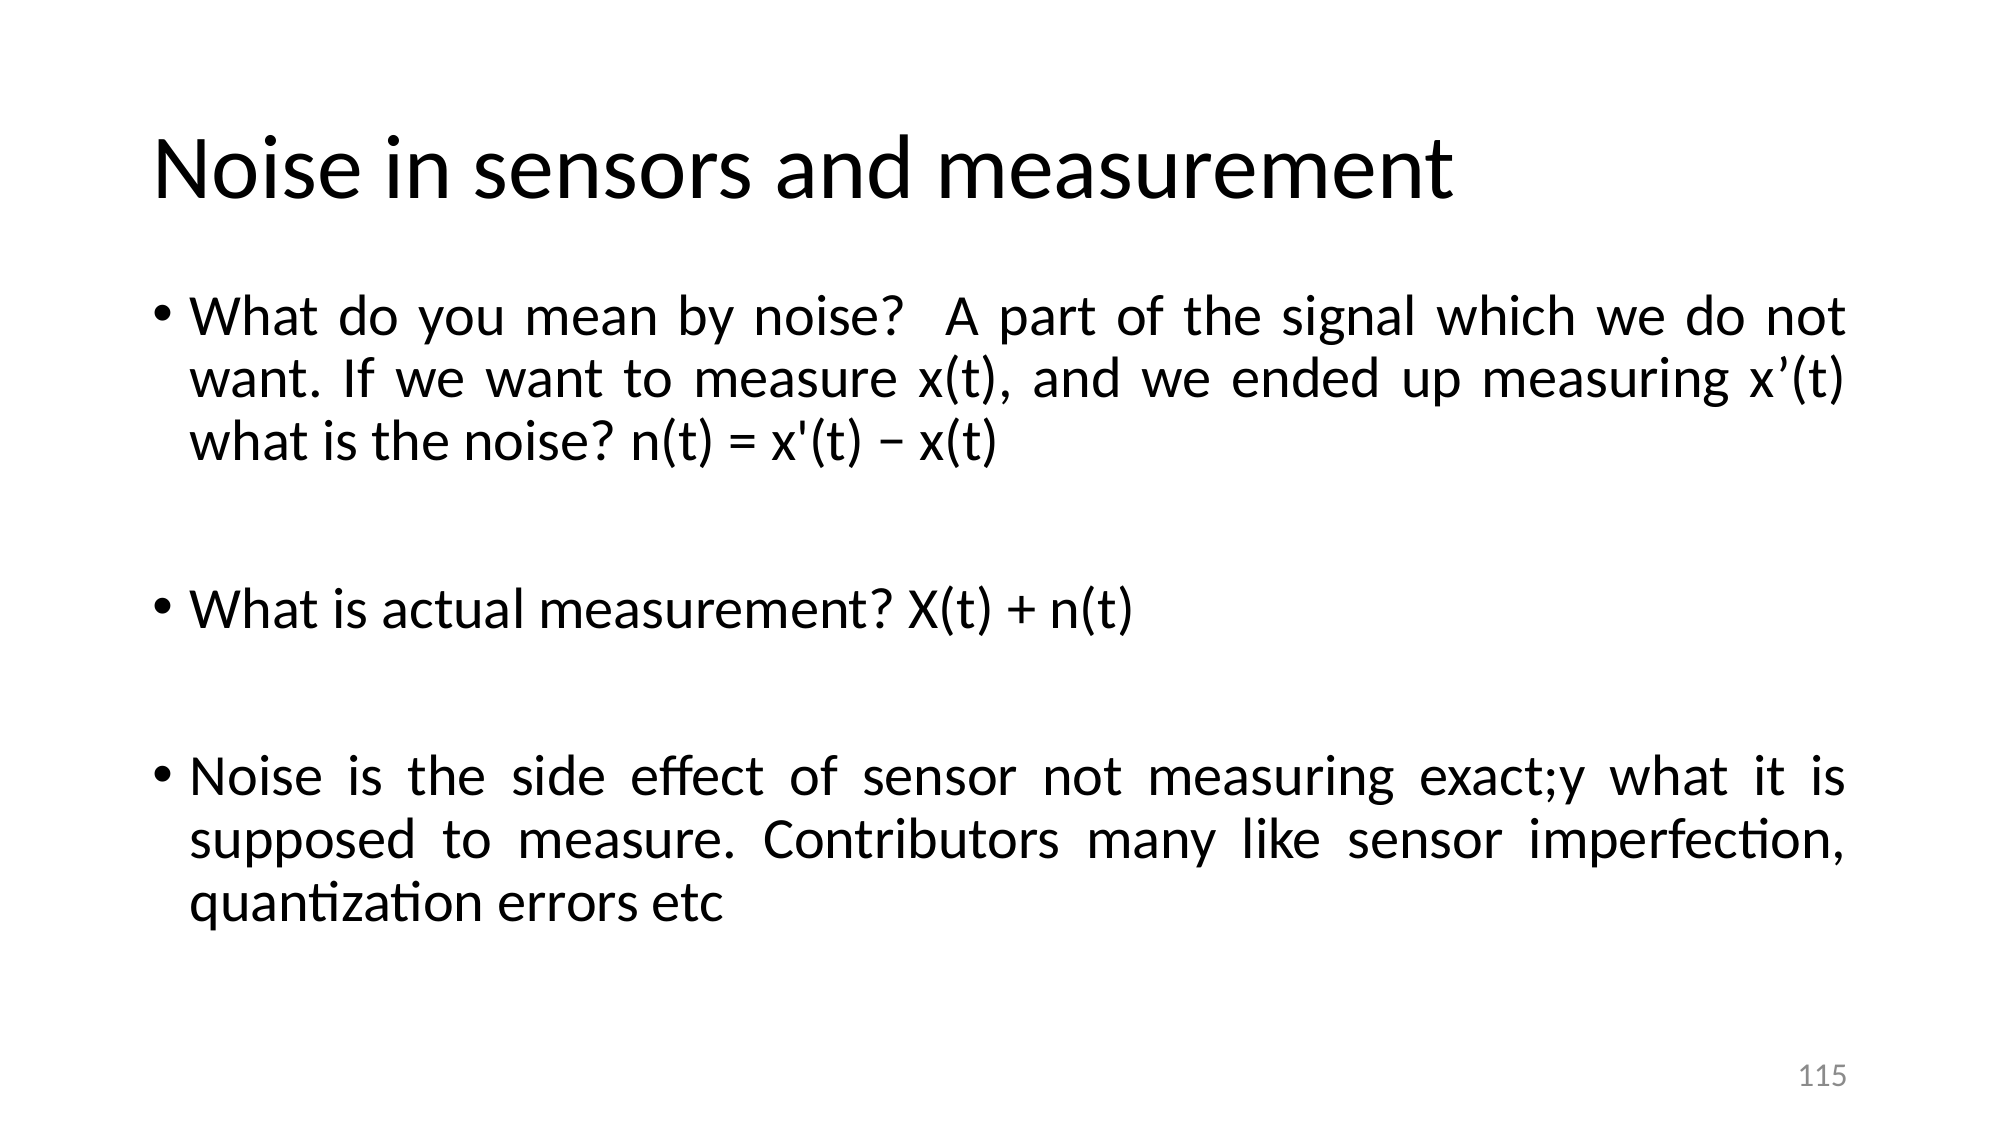

# Noise in sensors and measurement
What do you mean by noise?  A part of the signal which we do not want. If we want to measure x(t), and we ended up measuring x’(t) what is the noise? n(t) = x'(t) − x(t)

What is actual measurement? X(t) + n(t)

Noise is the side effect of sensor not measuring exact;y what it is supposed to measure. Contributors many like sensor imperfection, quantization errors etc

115